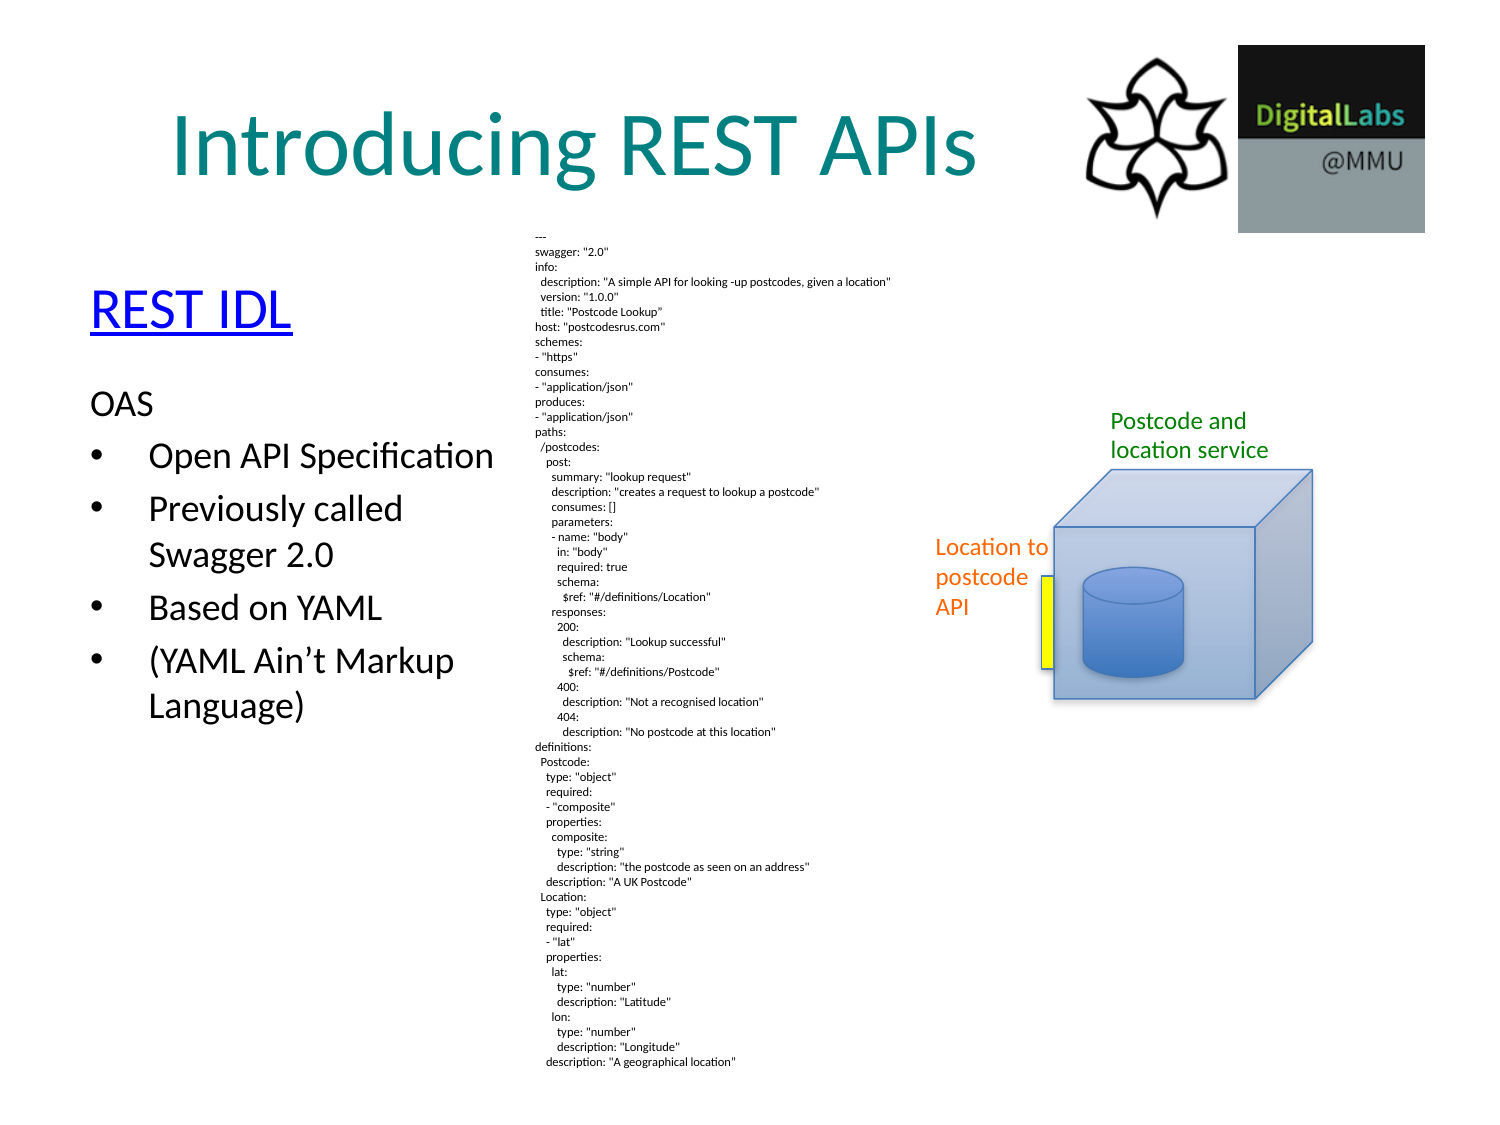

# Introducing REST APIs
---
swagger: "2.0"
info:
  description: "A simple API for looking -up postcodes, given a location"
  version: "1.0.0"
  title: "Postcode Lookup”
host: "postcodesrus.com"
schemes:
- "https"
consumes:
- "application/json"
produces:
- "application/json"
paths:
  /postcodes:
    post:
      summary: "lookup request"
      description: "creates a request to lookup a postcode"
      consumes: []
      parameters:
      - name: "body"
        in: "body"
        required: true
        schema:
          $ref: "#/definitions/Location"
      responses:
        200:
          description: "Lookup successful"
          schema:
            $ref: "#/definitions/Postcode"
        400:
          description: "Not a recognised location"
        404:
          description: "No postcode at this location"
definitions:
  Postcode:
    type: "object"
    required:
    - "composite"
    properties:
      composite:
        type: "string"
        description: "the postcode as seen on an address"
    description: "A UK Postcode"
  Location:
    type: "object"
    required:
    - "lat"
    properties:
      lat:
        type: "number"
        description: "Latitude"
      lon:
        type: "number"
        description: "Longitude"
    description: "A geographical location”
REST IDL
OAS
Open API Specification
Previously called Swagger 2.0
Based on YAML
(YAML Ain’t Markup Language)
Postcode and location service

Location to postcode API